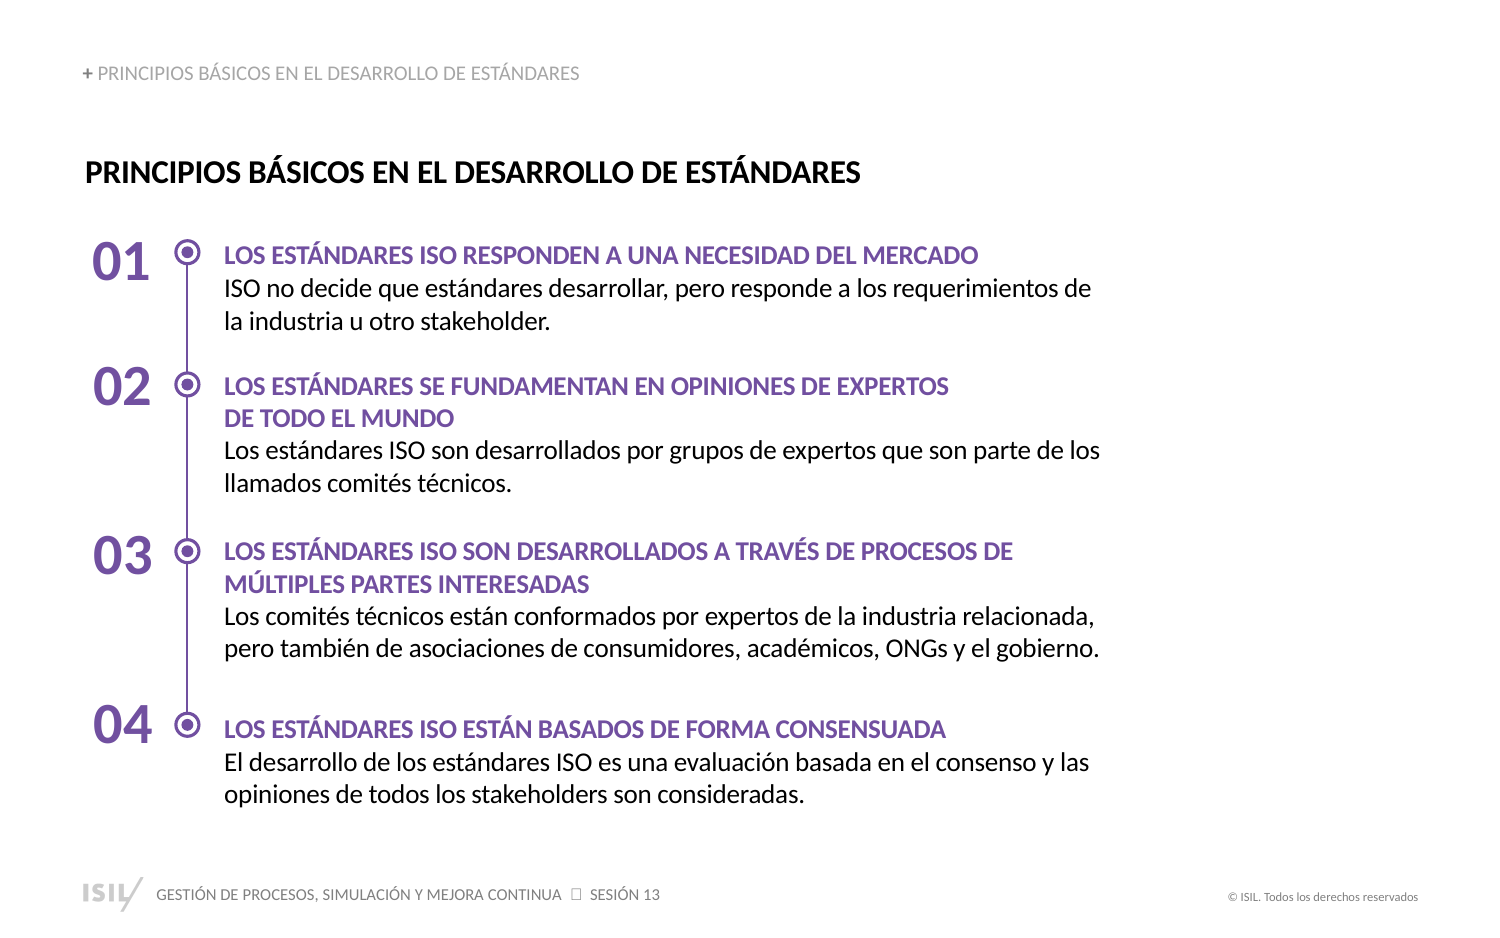

+ PRINCIPIOS BÁSICOS EN EL DESARROLLO DE ESTÁNDARES
PRINCIPIOS BÁSICOS EN EL DESARROLLO DE ESTÁNDARES
01
LOS ESTÁNDARES ISO RESPONDEN A UNA NECESIDAD DEL MERCADO
ISO no decide que estándares desarrollar, pero responde a los requerimientos de la industria u otro stakeholder.

02
LOS ESTÁNDARES SE FUNDAMENTAN EN OPINIONES DE EXPERTOS
DE TODO EL MUNDO
Los estándares ISO son desarrollados por grupos de expertos que son parte de los llamados comités técnicos.

03
LOS ESTÁNDARES ISO SON DESARROLLADOS A TRAVÉS DE PROCESOS DE MÚLTIPLES PARTES INTERESADAS
Los comités técnicos están conformados por expertos de la industria relacionada, pero también de asociaciones de consumidores, académicos, ONGs y el gobierno.

04
LOS ESTÁNDARES ISO ESTÁN BASADOS DE FORMA CONSENSUADA
El desarrollo de los estándares ISO es una evaluación basada en el consenso y las opiniones de todos los stakeholders son consideradas.